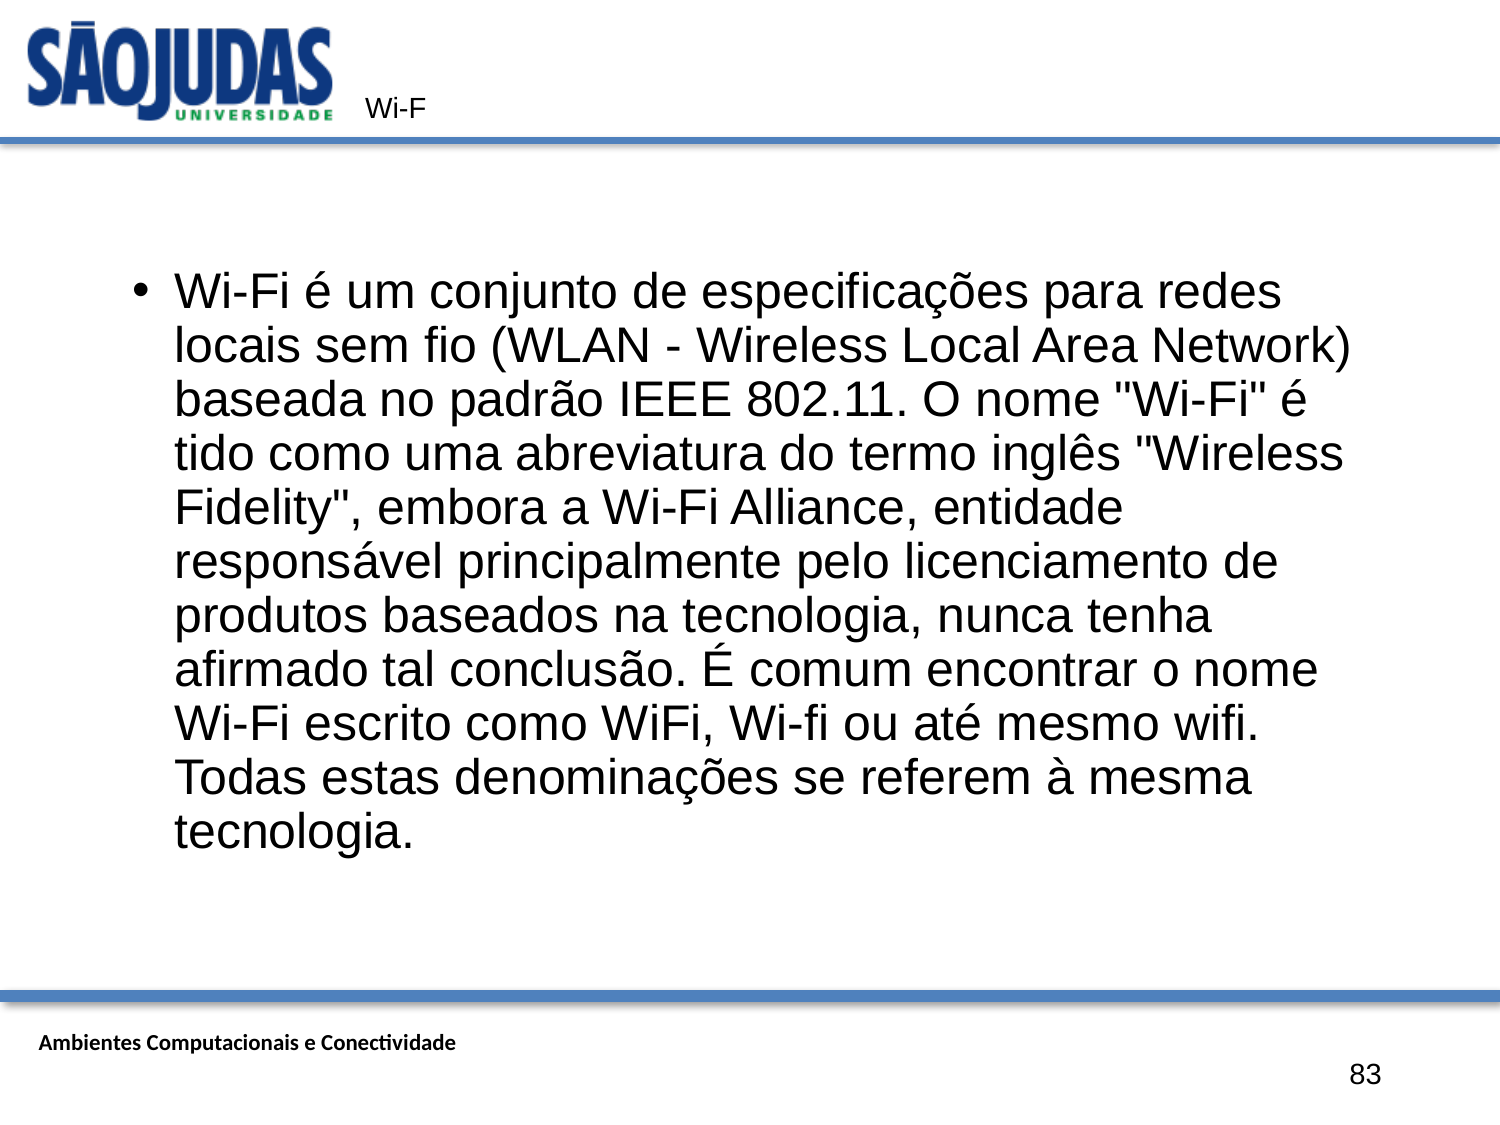

# Wi-F
Wi-Fi é um conjunto de especificações para redes locais sem fio (WLAN - Wireless Local Area Network) baseada no padrão IEEE 802.11. O nome "Wi-Fi" é tido como uma abreviatura do termo inglês "Wireless Fidelity", embora a Wi-Fi Alliance, entidade responsável principalmente pelo licenciamento de produtos baseados na tecnologia, nunca tenha afirmado tal conclusão. É comum encontrar o nome Wi-Fi escrito como WiFi, Wi-fi ou até mesmo wifi. Todas estas denominações se referem à mesma tecnologia.
83